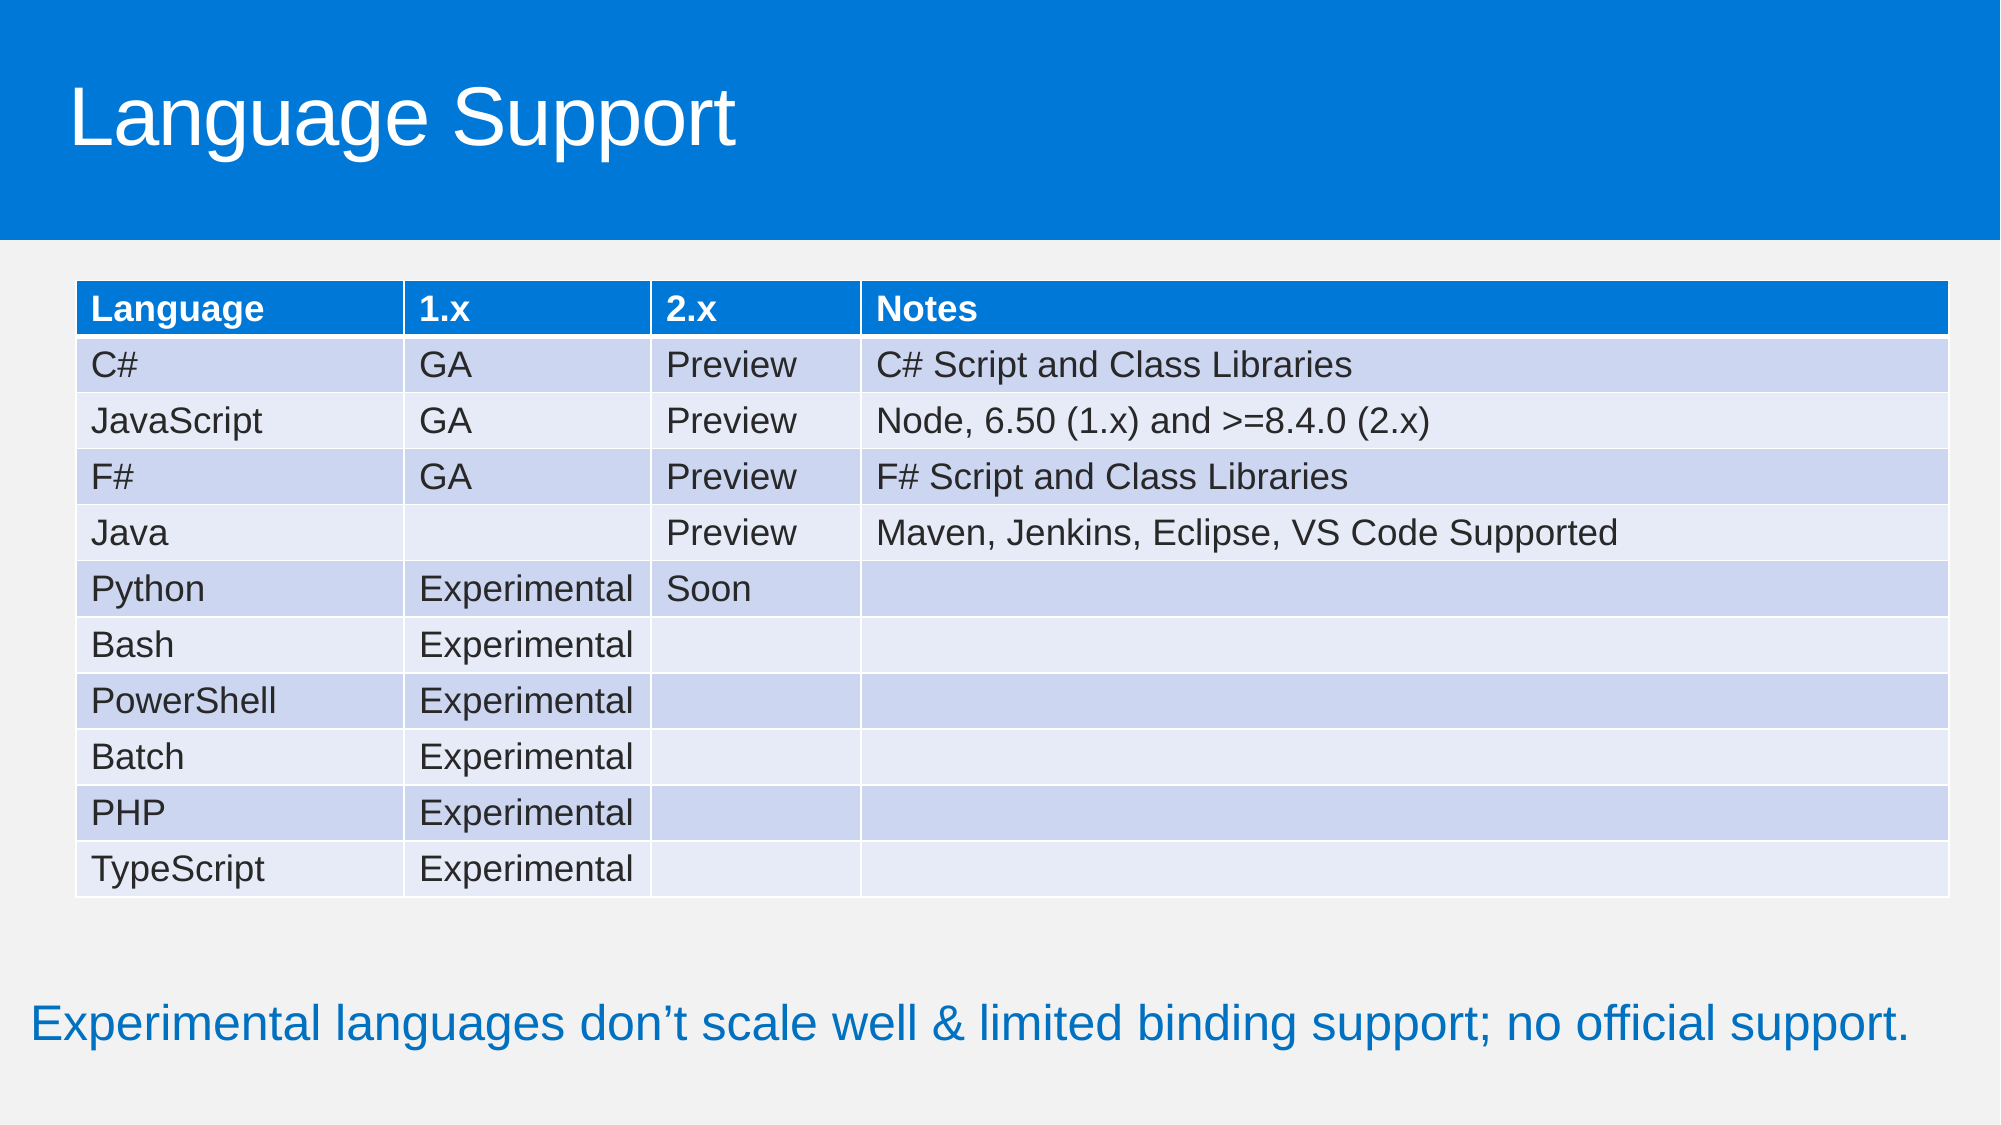

# Language Support
| Language | 1.x | 2.x | Notes |
| --- | --- | --- | --- |
| C# | GA | Preview | C# Script and Class Libraries |
| JavaScript | GA | Preview | Node, 6.50 (1.x) and >=8.4.0 (2.x) |
| F# | GA | Preview | F# Script and Class Libraries |
| Java |  | Preview | Maven, Jenkins, Eclipse, VS Code Supported |
| Python | Experimental | Soon |  |
| Bash | Experimental |  |  |
| PowerShell | Experimental |  |  |
| Batch | Experimental |  |  |
| PHP | Experimental |  |  |
| TypeScript | Experimental |  |  |
Experimental languages don’t scale well & limited binding support; no official support.